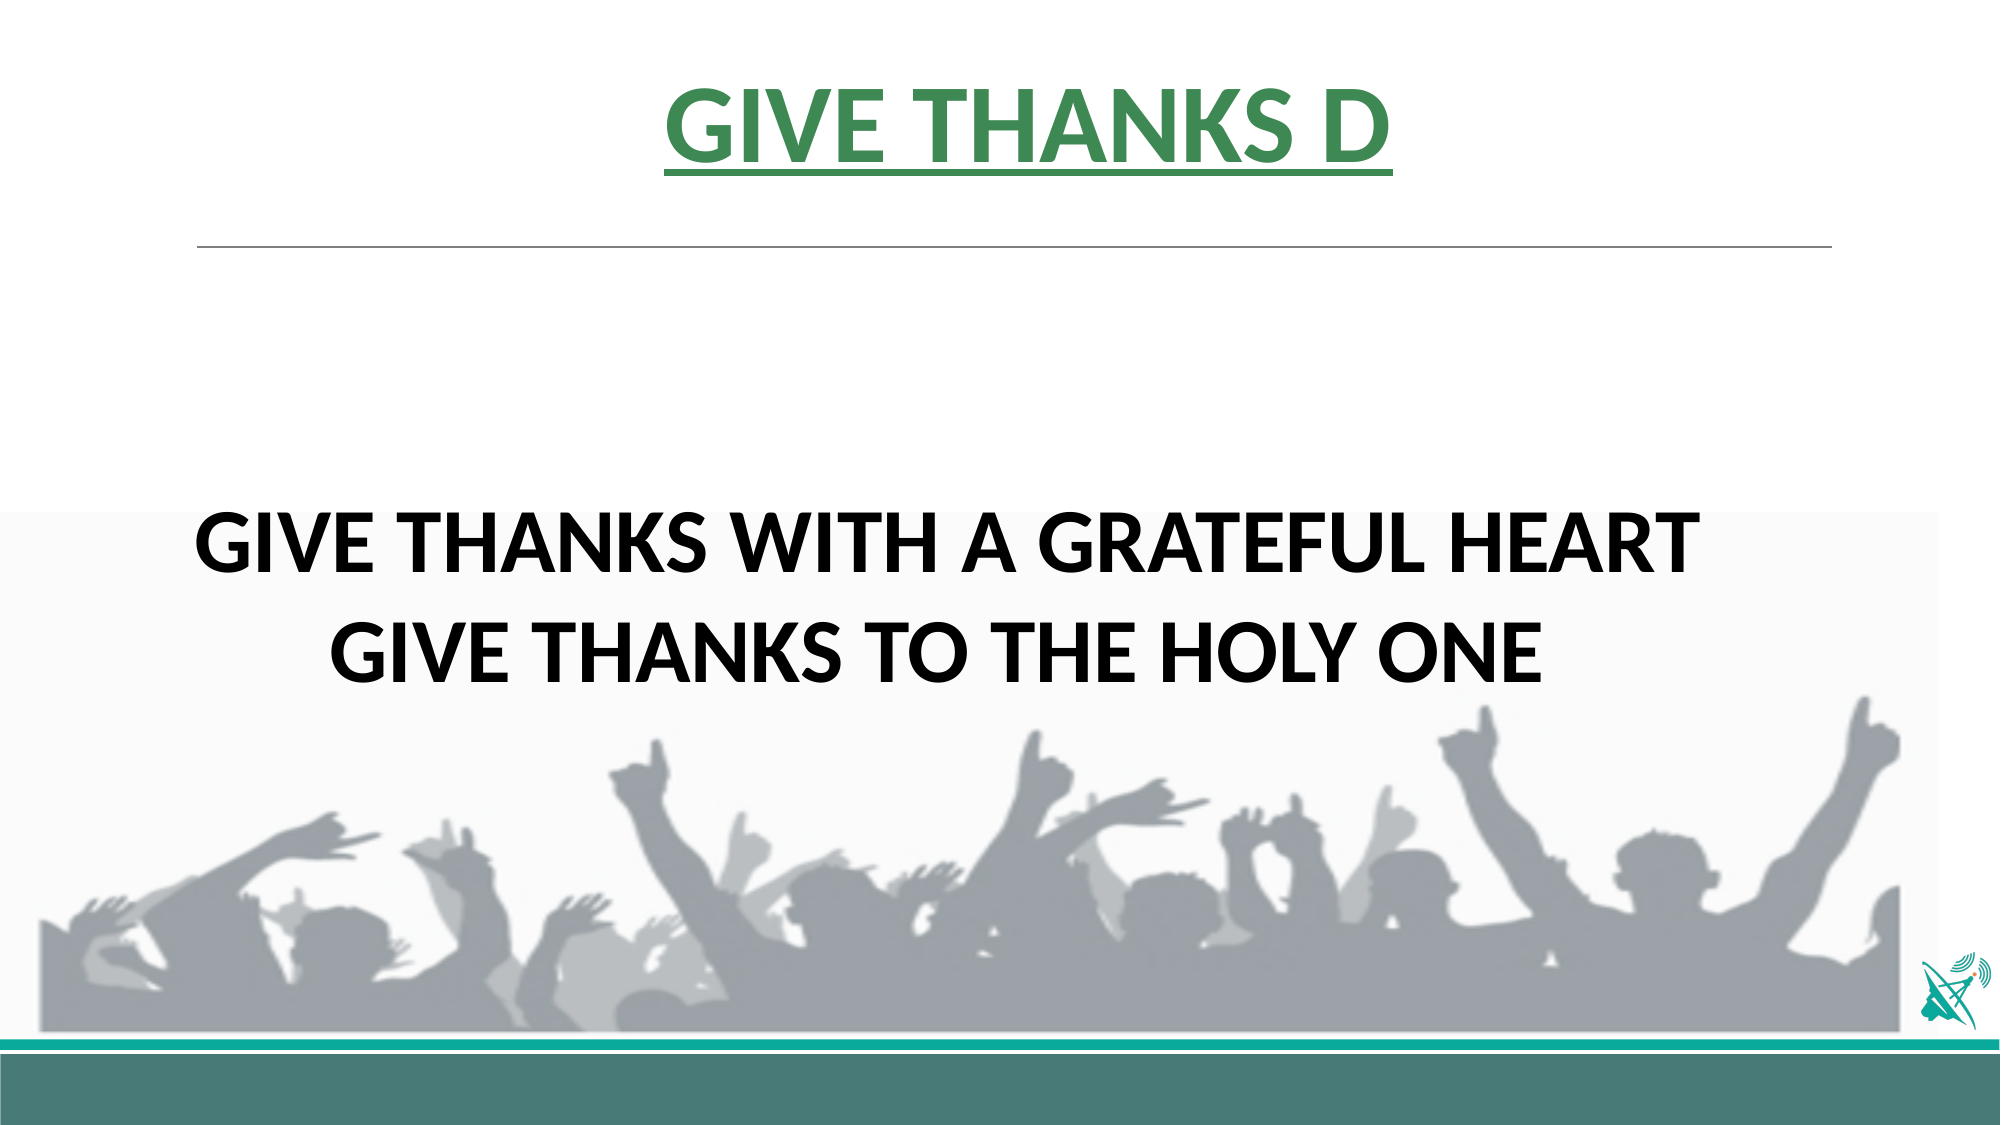

# GIVE THANKS D
GIVE THANKS WITH A GRATEFUL HEART
GIVE THANKS TO THE HOLY ONE